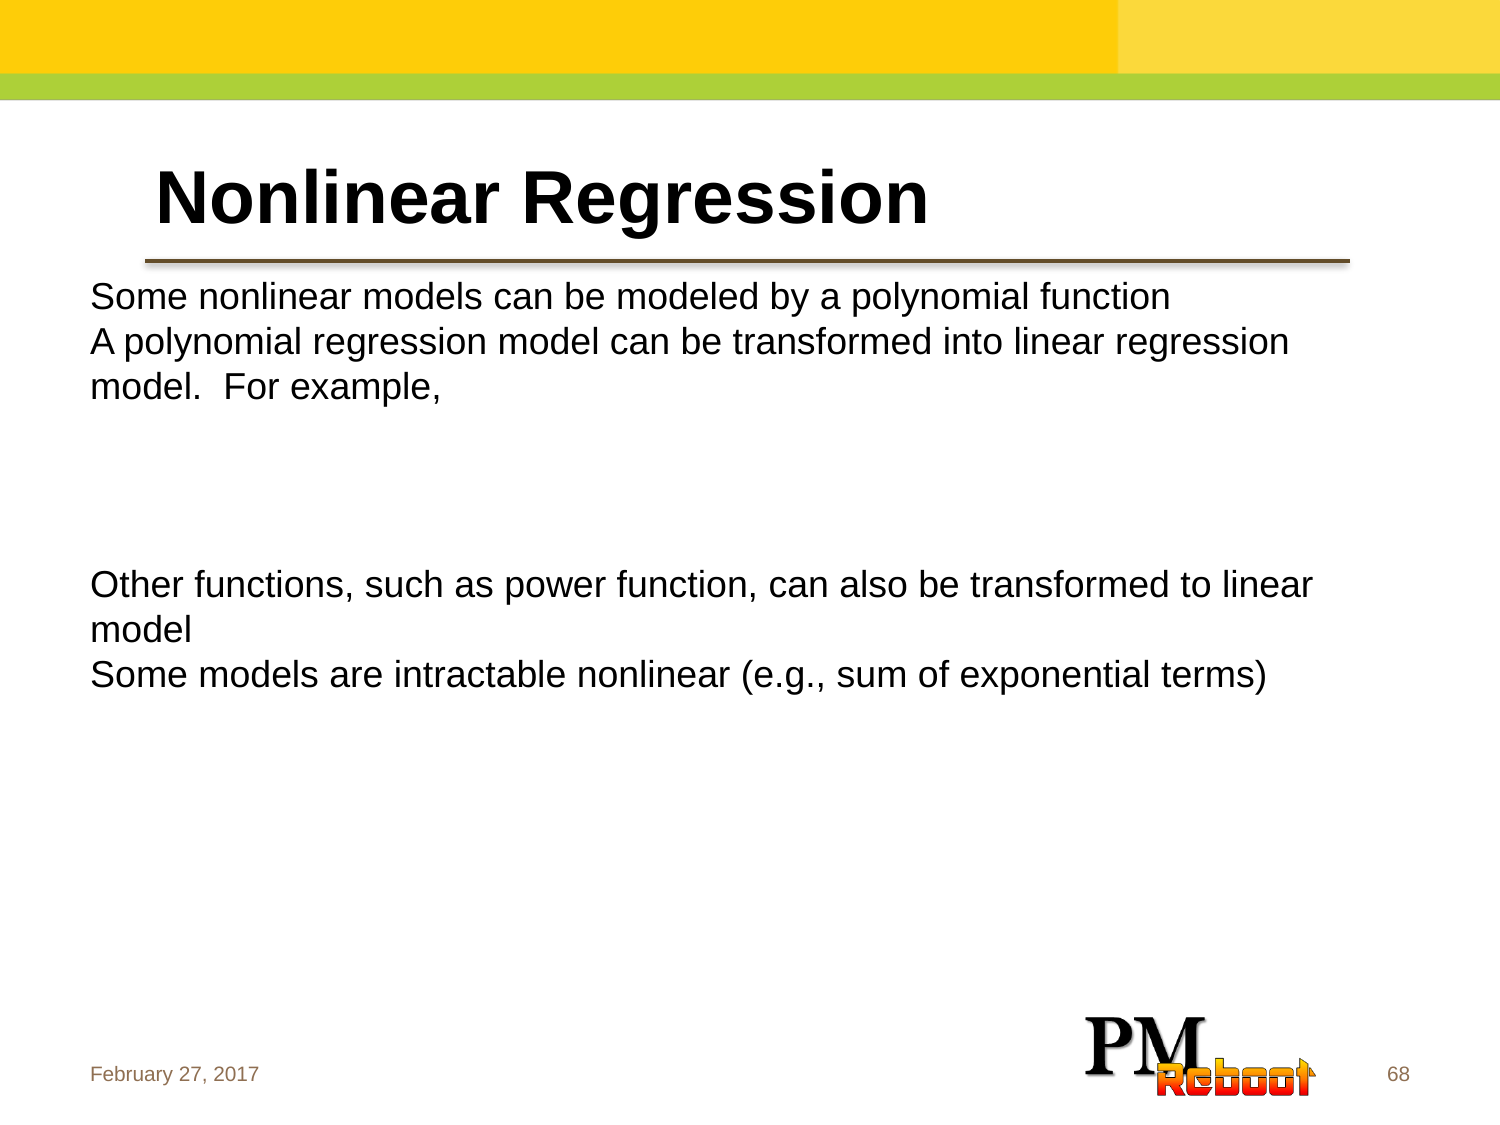

Nonlinear Regression
Some nonlinear models can be modeled by a polynomial function
A polynomial regression model can be transformed into linear regression model.  For example,
y = w0 + w1 x + w2 x2 + w3 x3
convertible to linear with new variables: x2 = x2, x3= x3
y = w0 + w1 x + w2 x2 + w3 x3
Other functions, such as power function, can also be transformed to linear model
Some models are intractable nonlinear (e.g., sum of exponential terms)
possible to obtain least square estimates through extensive calculation on more complex formulae
February 27, 2017
68